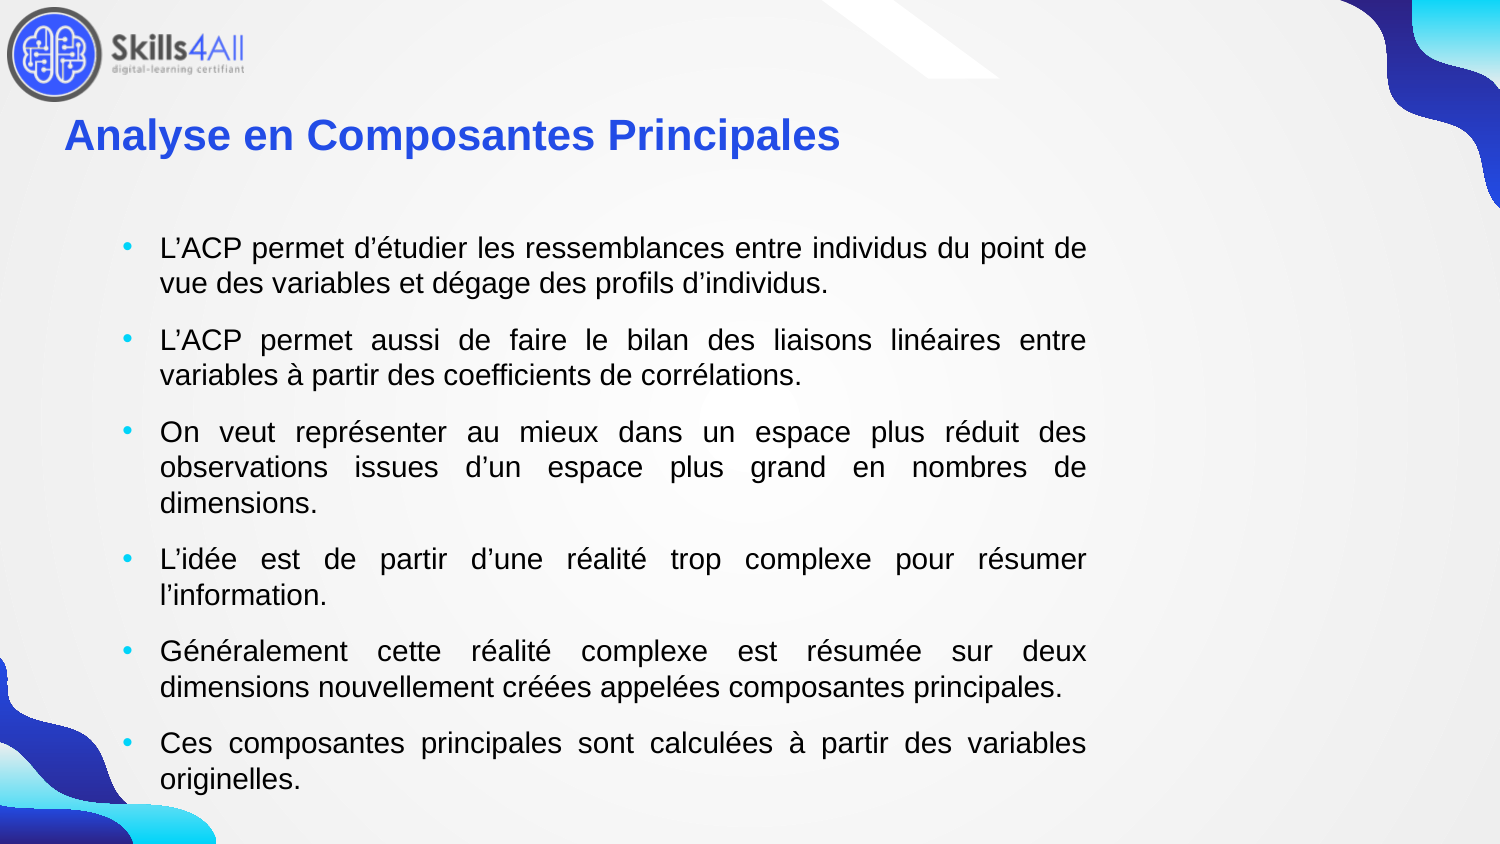

227
# Analyse en Composantes Principales
L’ACP permet d’étudier les ressemblances entre individus du point de vue des variables et dégage des profils d’individus.
L’ACP permet aussi de faire le bilan des liaisons linéaires entre variables à partir des coefficients de corrélations.
On veut représenter au mieux dans un espace plus réduit des observations issues d’un espace plus grand en nombres de dimensions.
L’idée est de partir d’une réalité trop complexe pour résumer l’information.
Généralement cette réalité complexe est résumée sur deux dimensions nouvellement créées appelées composantes principales.
Ces composantes principales sont calculées à partir des variables originelles.